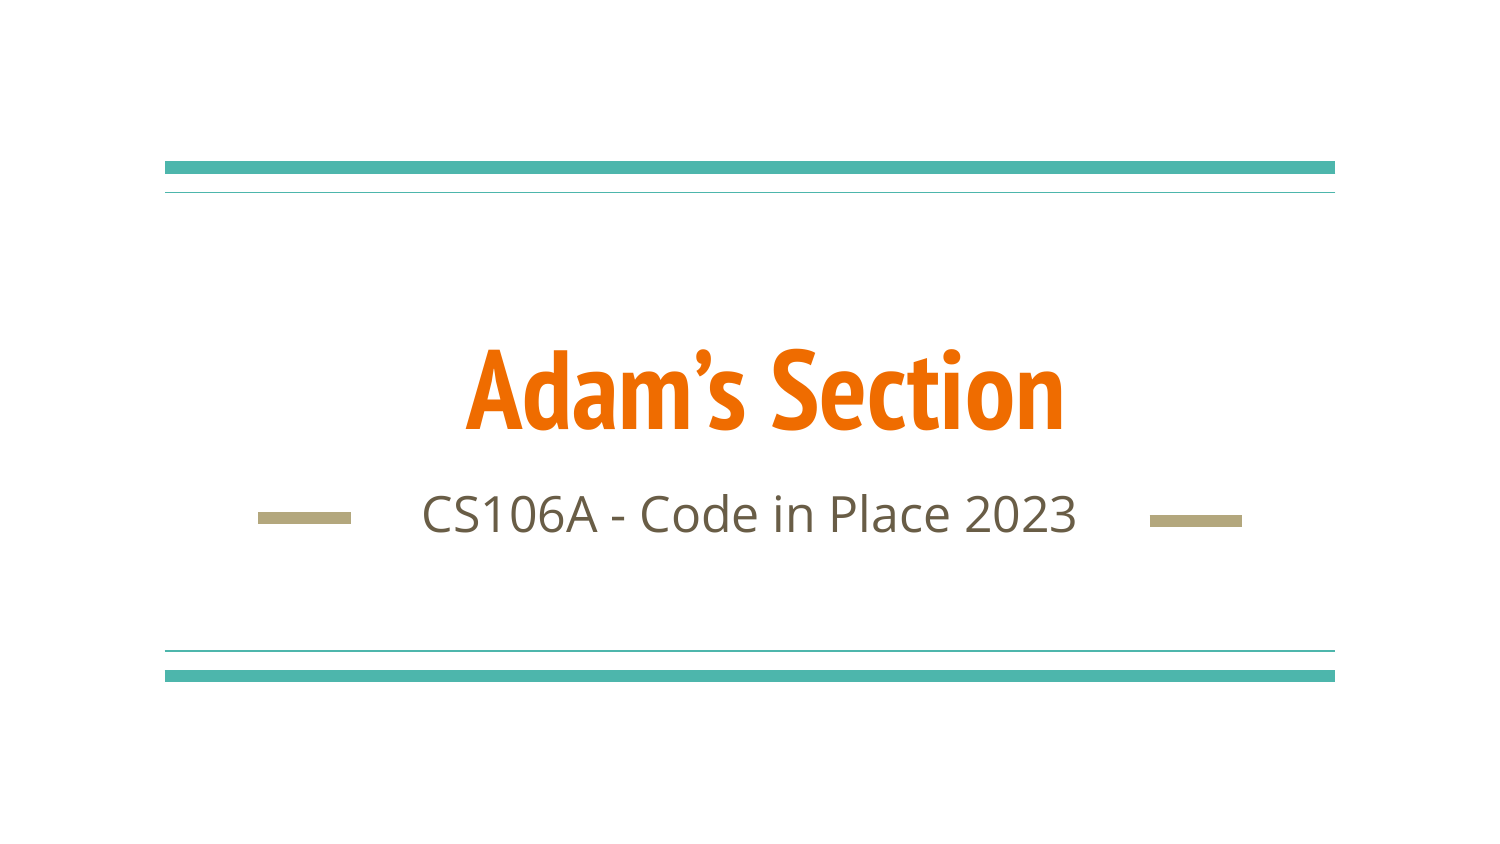

# Adam’s Section
CS106A - Code in Place 2023